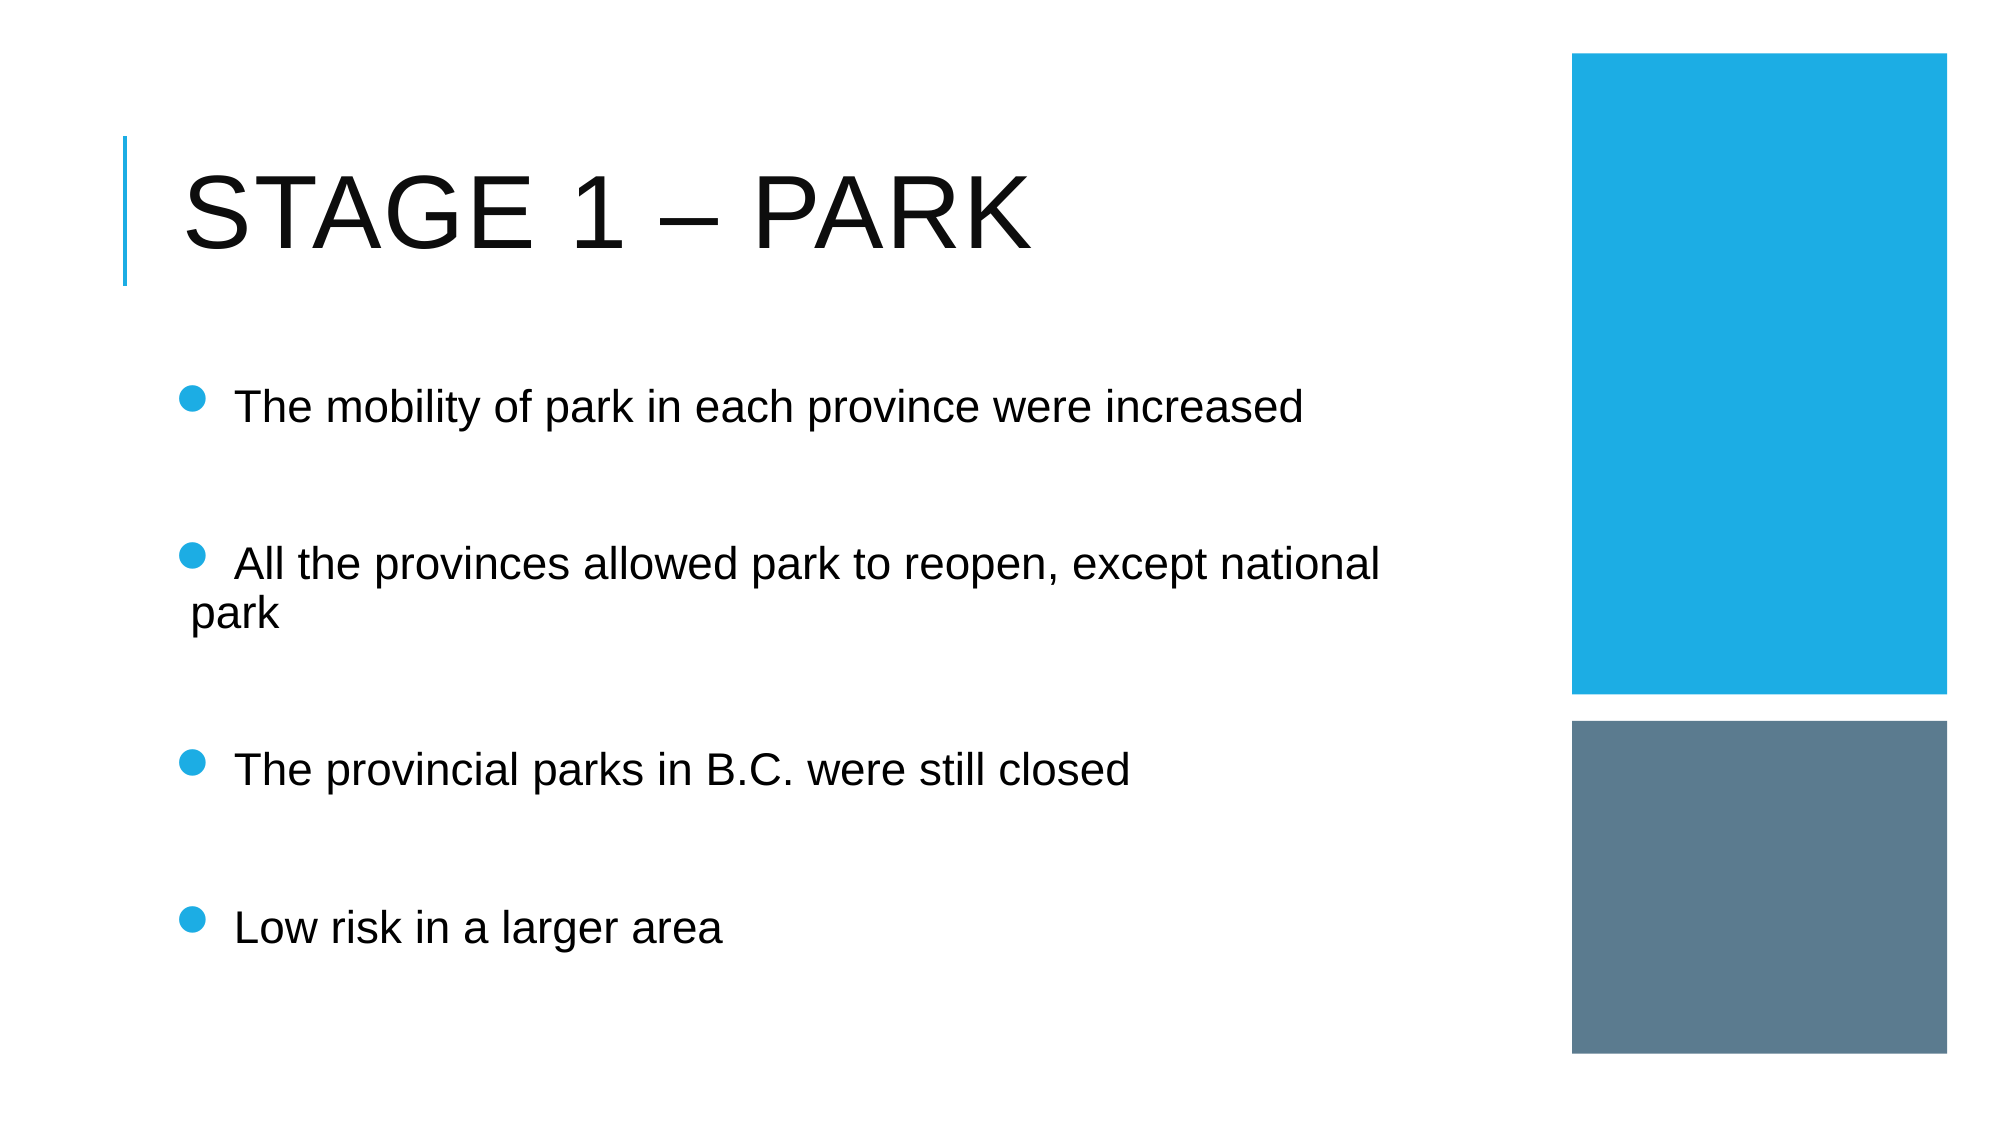

# Stage 1 – Park
 The mobility of park in each province were increased

 All the provinces allowed park to reopen, except national park

 The provincial parks in B.C. were still closed

 Low risk in a larger area